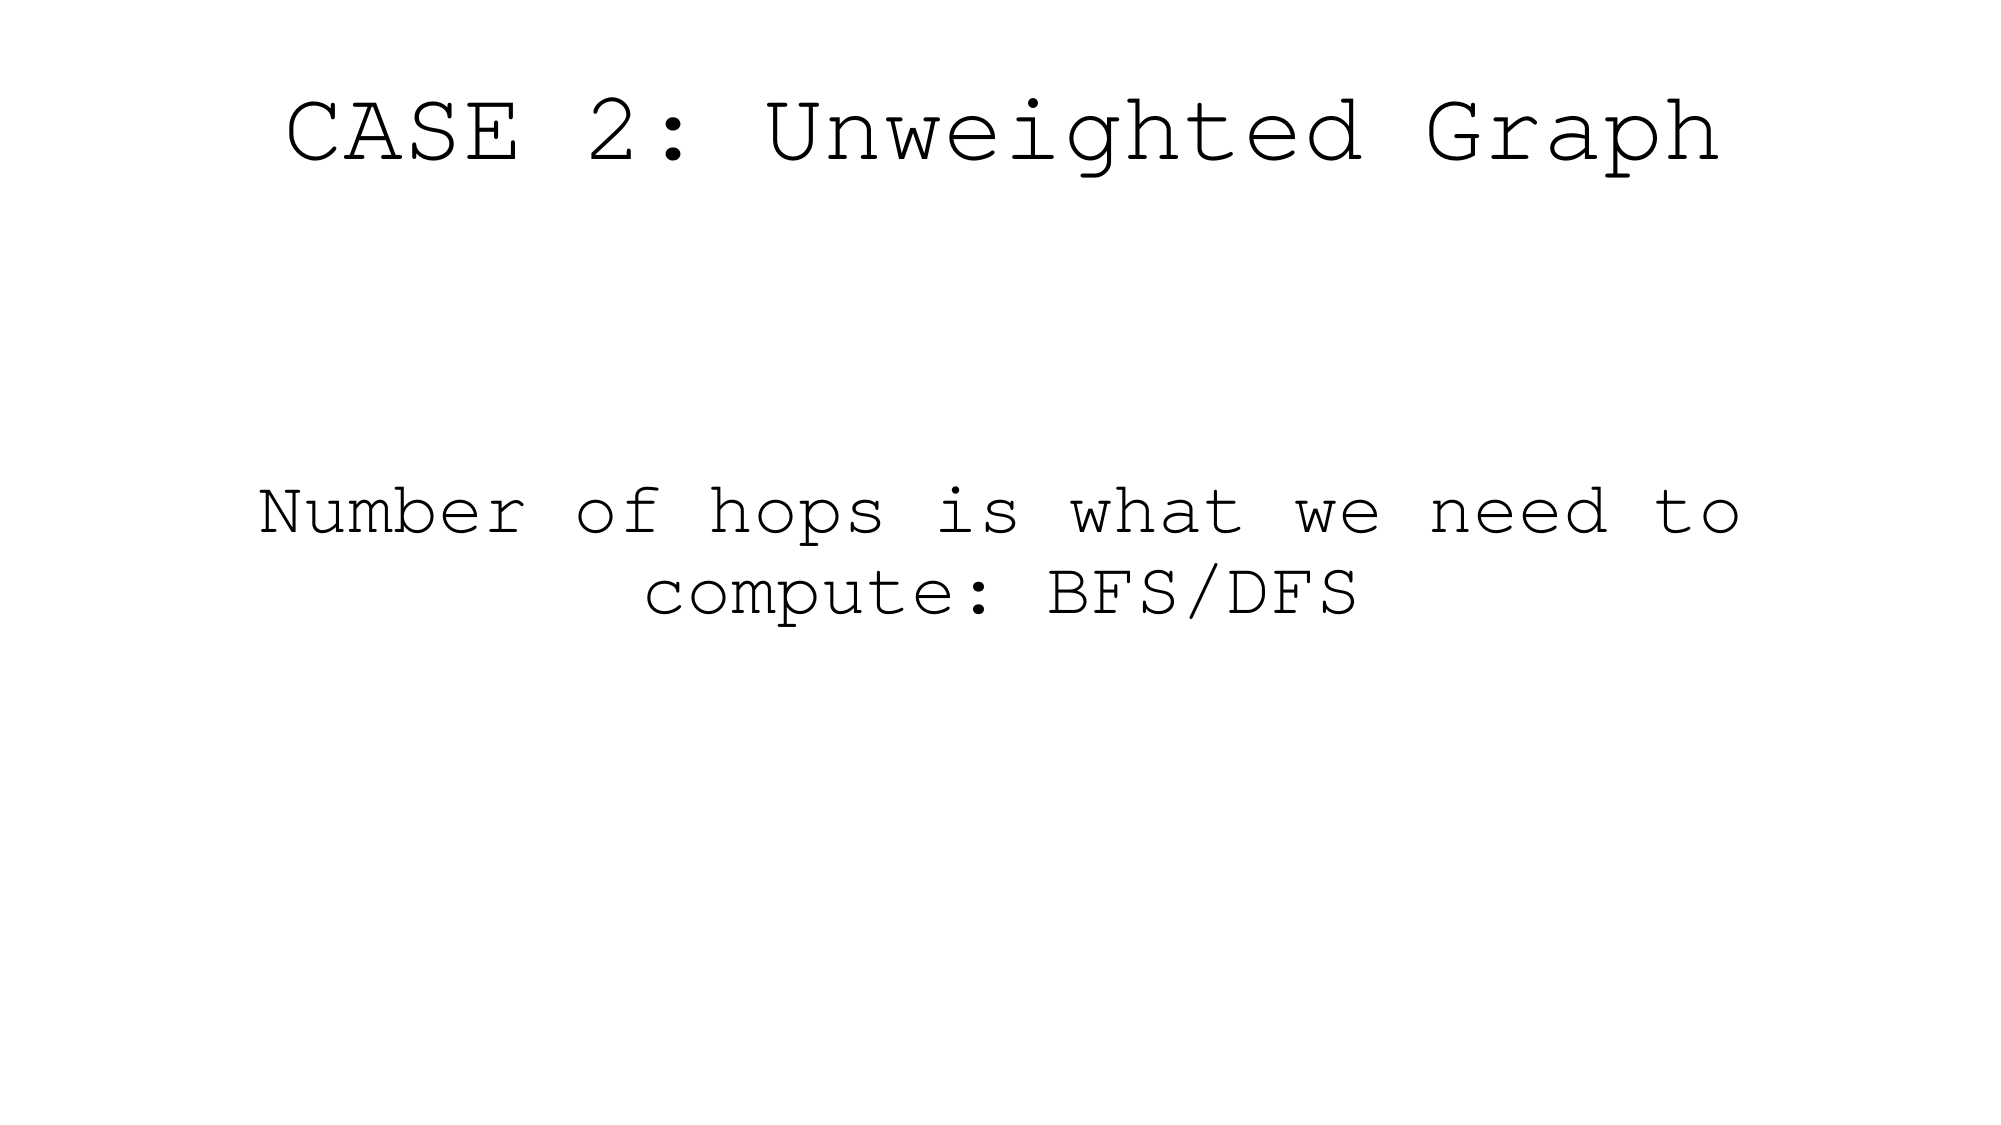

# CASE 2: Unweighted Graph
Number of hops is what we need to compute: BFS/DFS